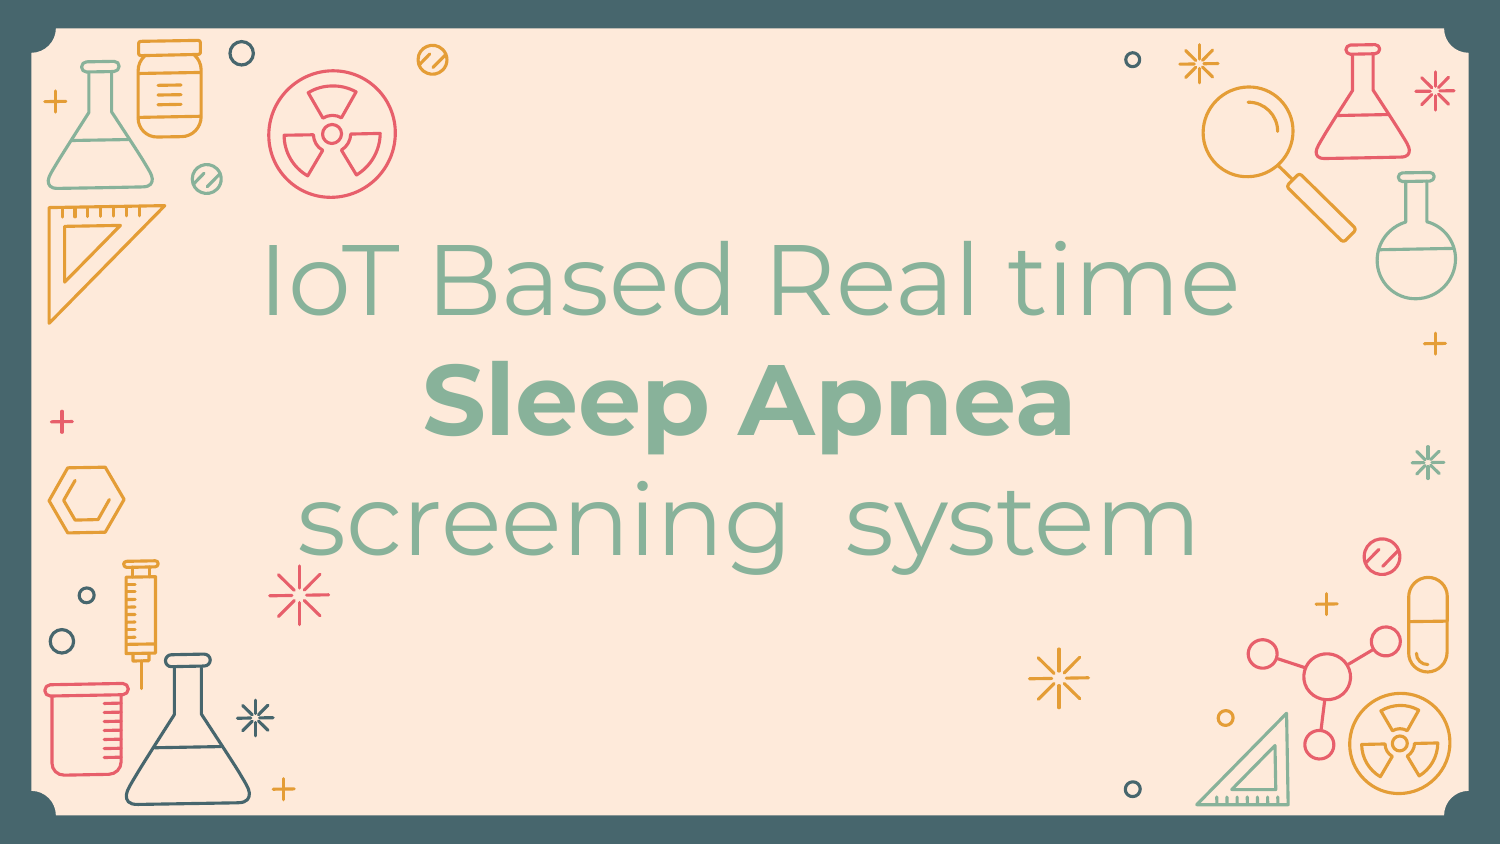

# IoT Based Real time Sleep Apnea screening  system